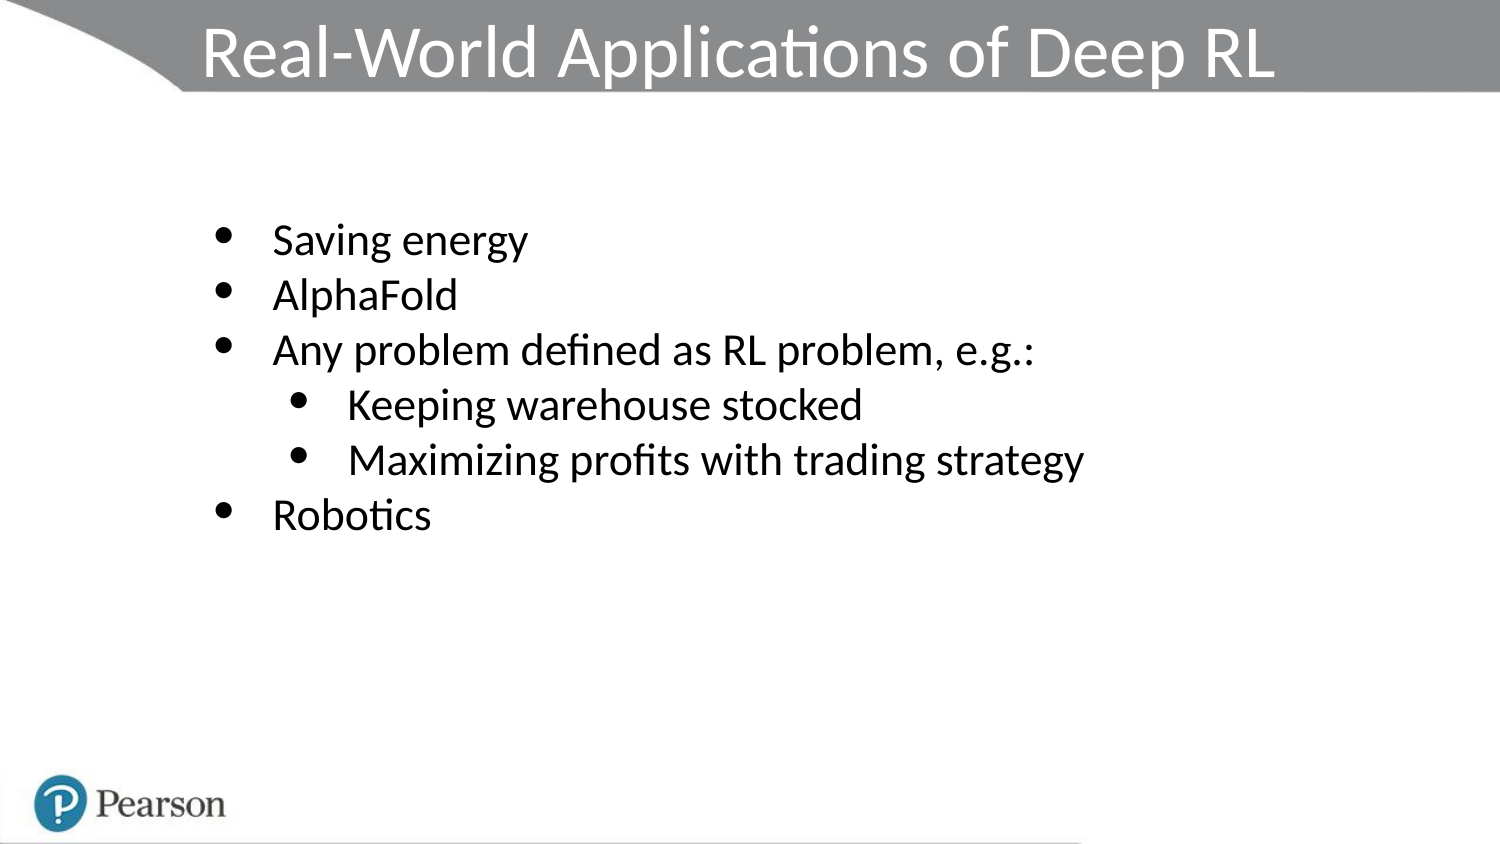

Real-World Applications of Deep RL

Saving energy
AlphaFold
Any problem defined as RL problem, e.g.:
Keeping warehouse stocked
Maximizing profits with trading strategy
Robotics